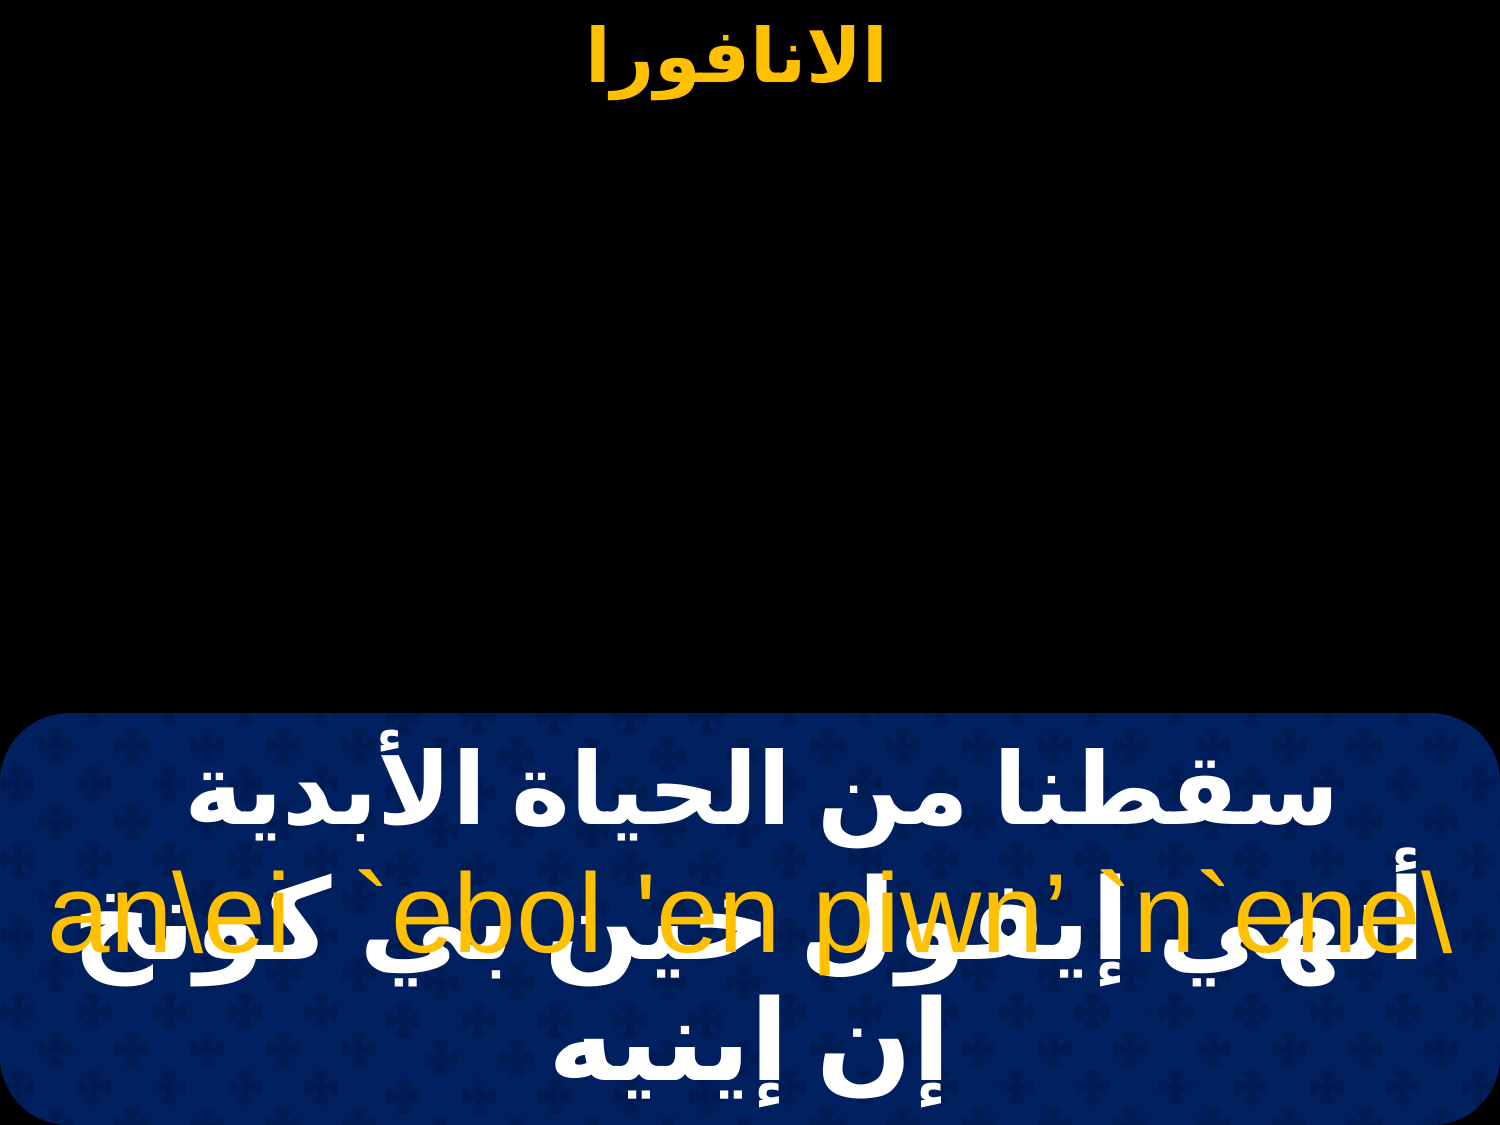

# سقطنا من الحياة الأبدية
an\ei  `ebol 'en piwn’ `n`ene\
أنهي إيفول خين بي كونخ إن إينيه